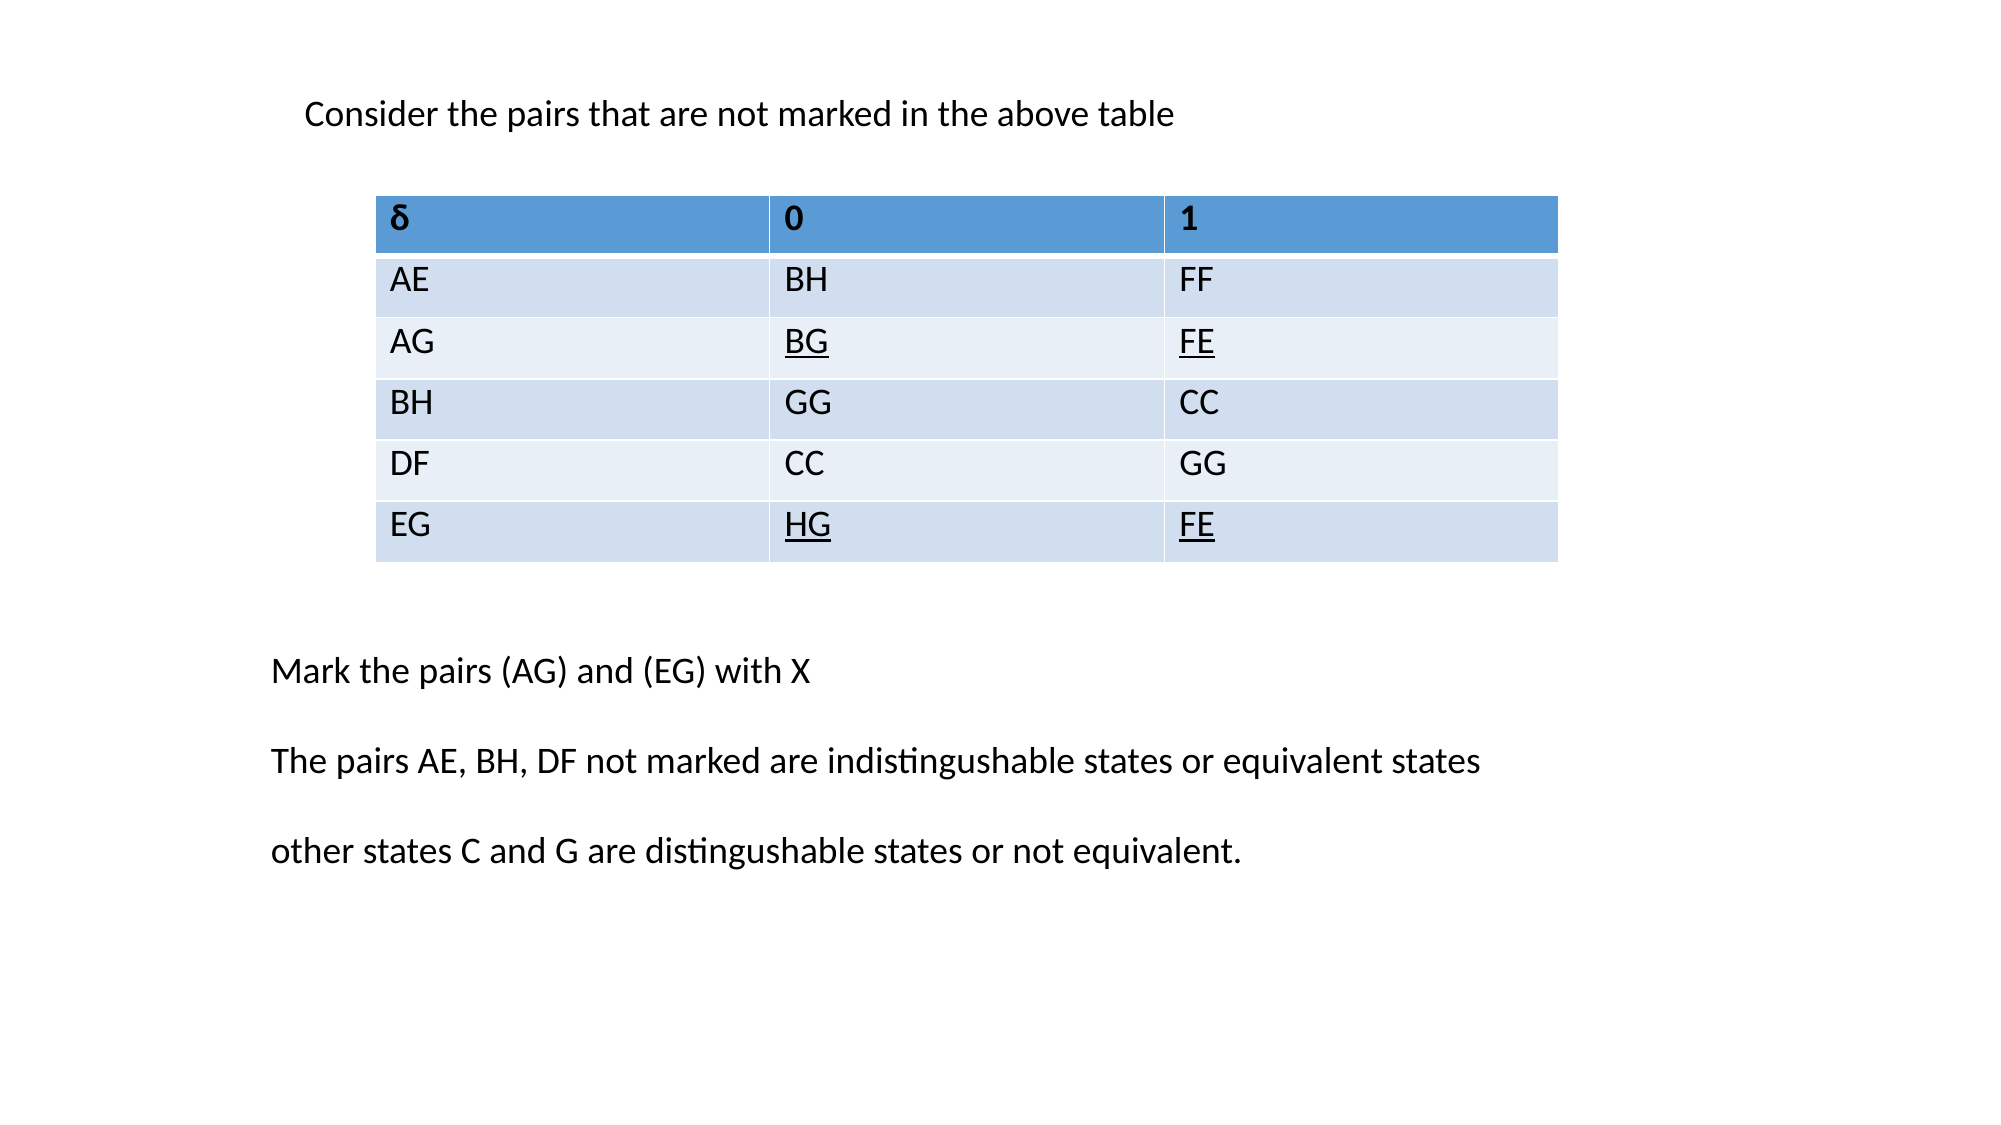

Consider the pairs that are not marked in the above table
| δ | 0 | 1 |
| --- | --- | --- |
| AE | BH | FF |
| AG | BG | FE |
| BH | GG | CC |
| DF | CC | GG |
| EG | HG | FE |
Mark the pairs (AG) and (EG) with X

The pairs AE, BH, DF not marked are indistingushable states or equivalent states

other states C and G are distingushable states or not equivalent.